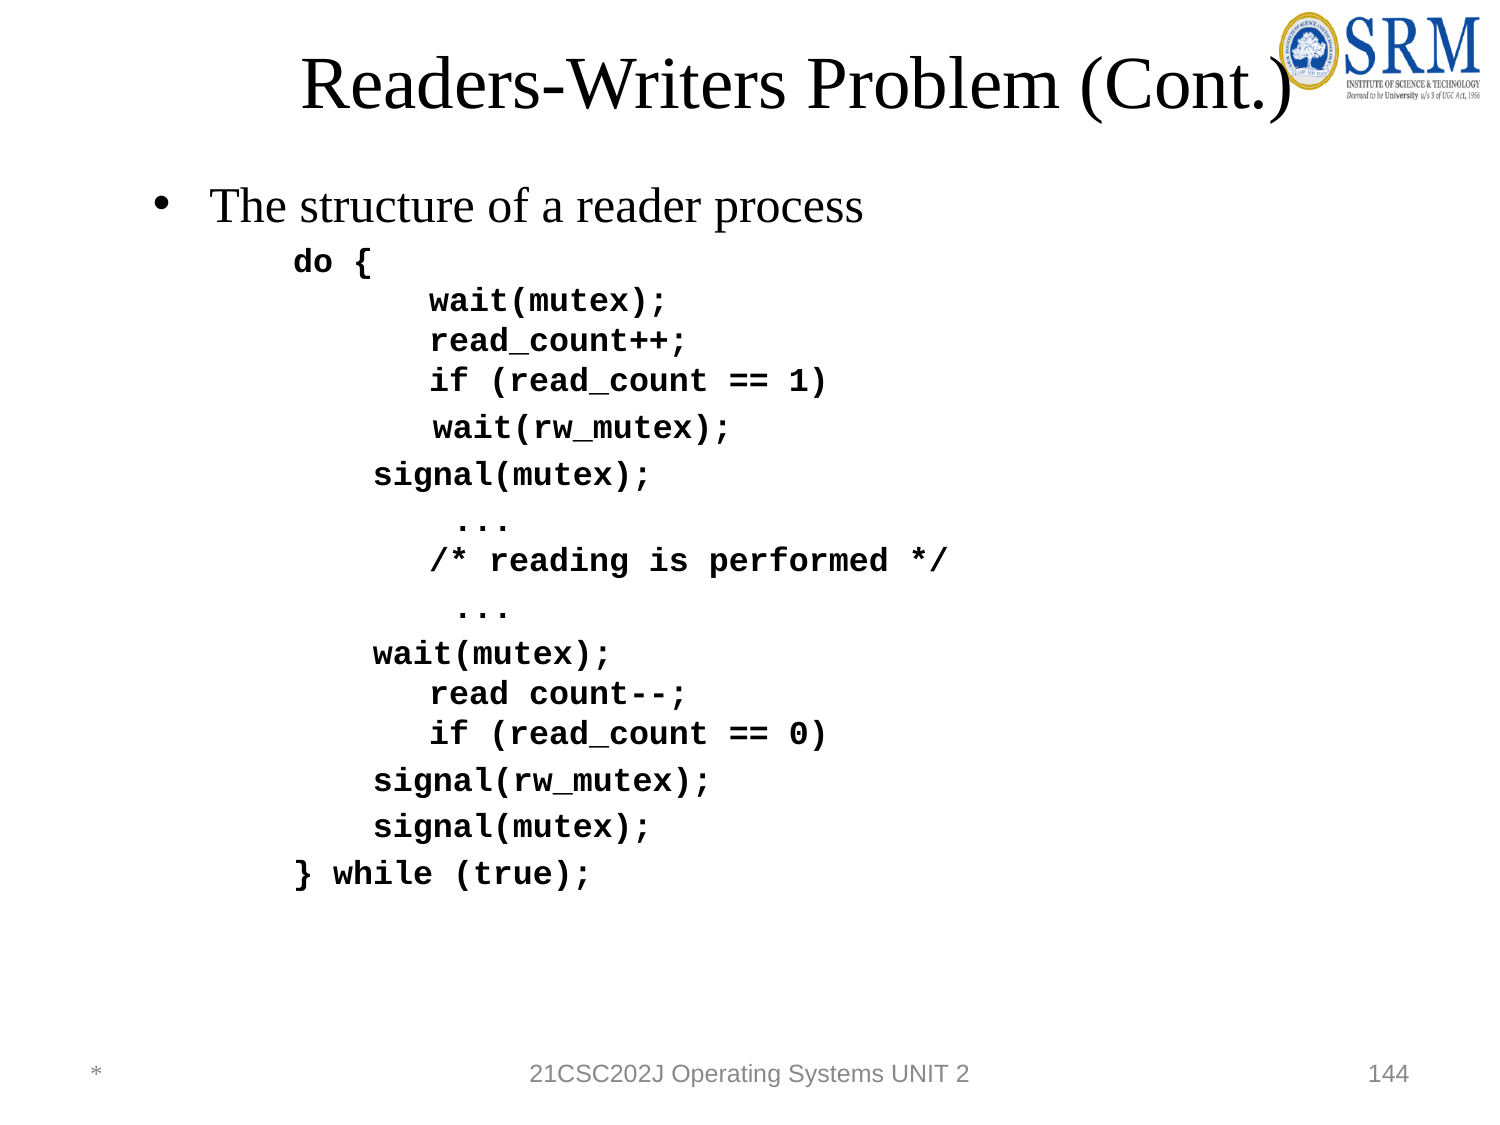

# Readers-Writers Problem (Cont.)
The structure of a reader process
       do {
           wait(mutex);
           read_count++;
           if (read_count == 1)
              wait(rw_mutex);
           signal(mutex);
               ...
           /* reading is performed */
               ...
           wait(mutex);
           read count--;
           if (read_count == 0)
           signal(rw_mutex);
           signal(mutex);
       } while (true);

*
21CSC202J Operating Systems UNIT 2
144